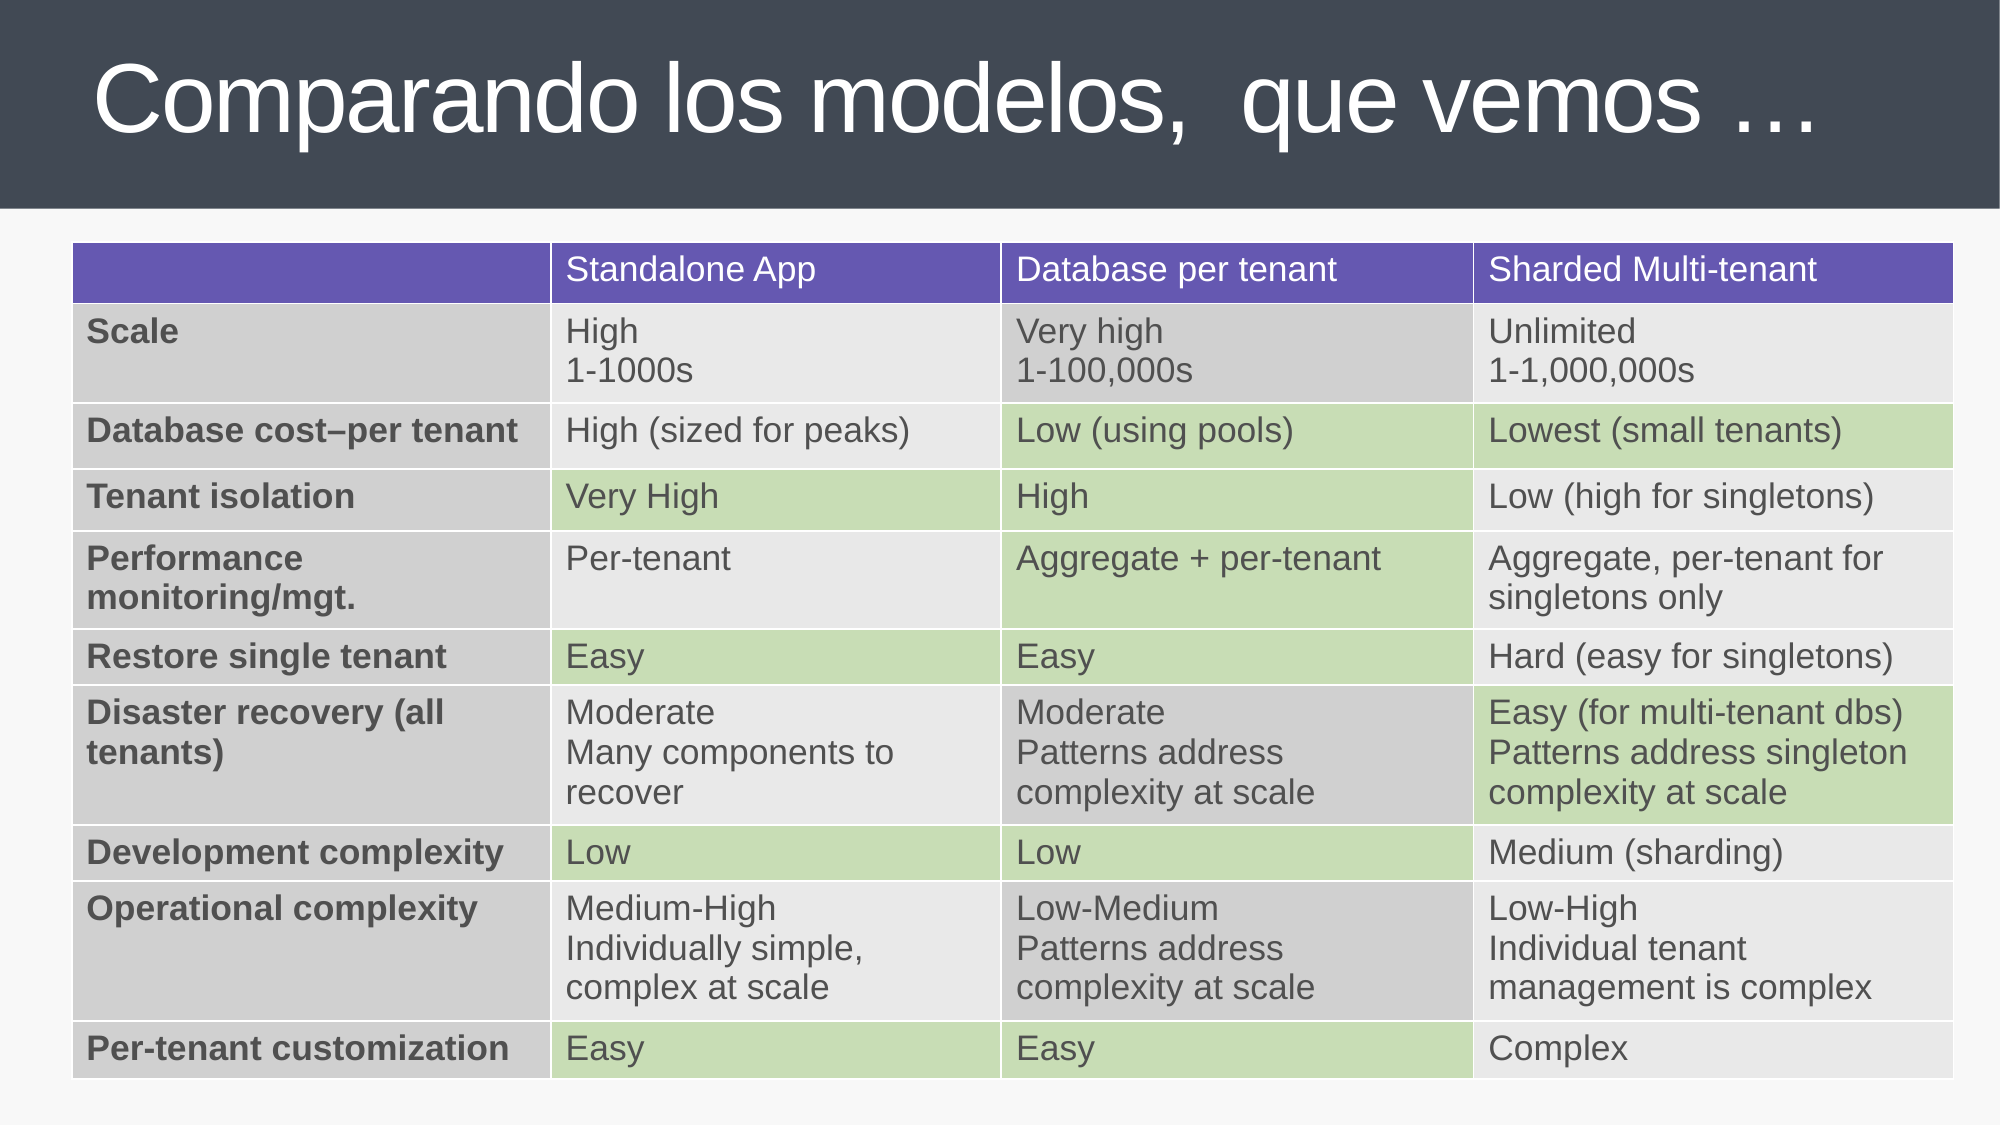

# Comparando los modelos,  que vemos …
|  | Standalone App | Database per tenant | Sharded Multi-tenant |
| --- | --- | --- | --- |
| Scale | High 1-1000s | Very high 1-100,000s | Unlimited 1-1,000,000s |
| Database cost–per tenant | High (sized for peaks) | Low (using pools) | Lowest (small tenants) |
| Tenant isolation | Very High | High | Low (high for singletons) |
| Performance monitoring/mgt. | Per-tenant | Aggregate + per-tenant | Aggregate, per-tenant for singletons only |
| Restore single tenant | Easy | Easy | Hard (easy for singletons) |
| Disaster recovery (all tenants) | Moderate Many components to recover | Moderate Patterns address complexity at scale | Easy (for multi-tenant dbs) Patterns address singleton complexity at scale |
| Development complexity | Low | Low | Medium (sharding) |
| Operational complexity | Medium-High Individually simple, complex at scale | Low-Medium Patterns address complexity at scale | Low-High Individual tenant management is complex |
| Per-tenant customization | Easy | Easy | Complex |